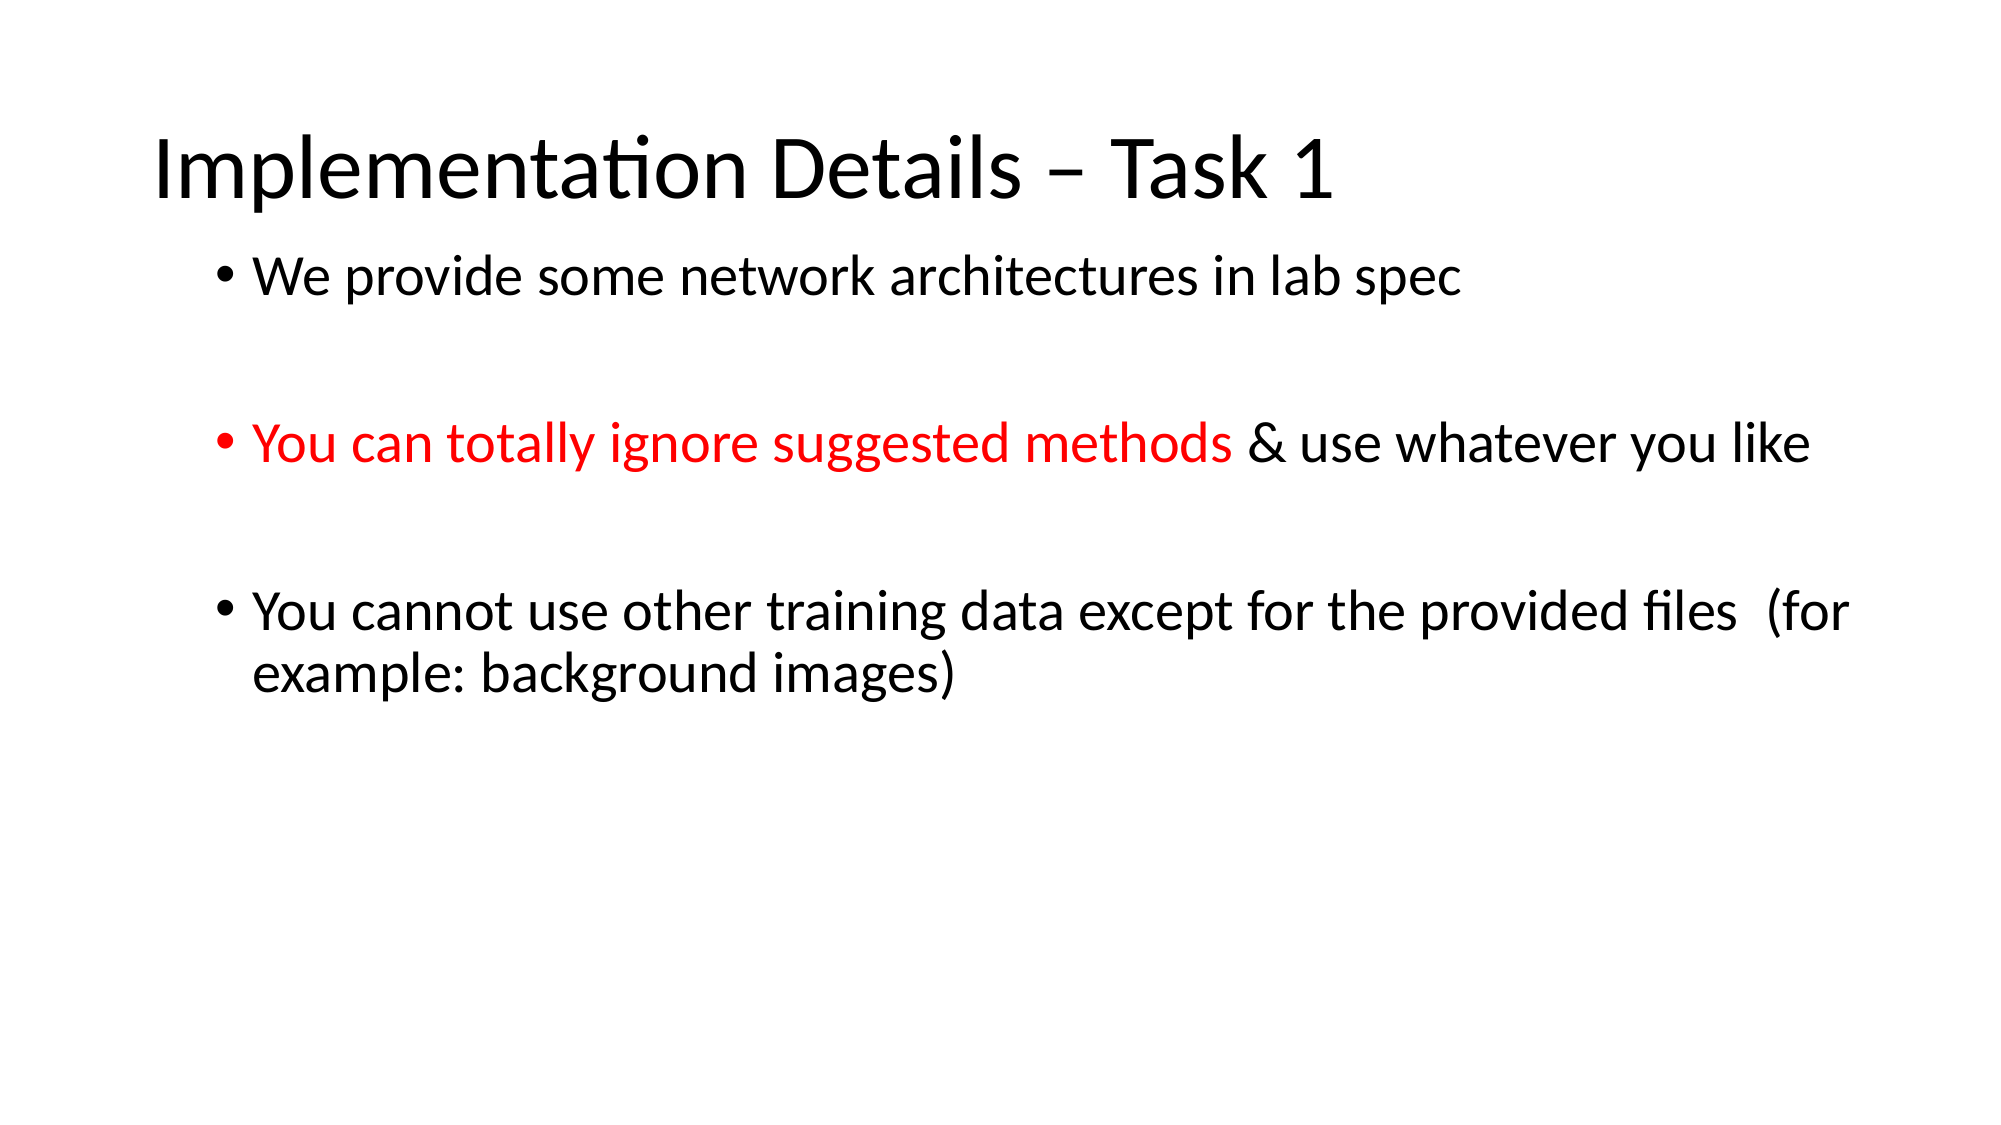

# Implementation Details – Task 1
We provide some network architectures in lab spec

You can totally ignore suggested methods & use whatever you like

You cannot use other training data except for the provided files  (for example: background images)